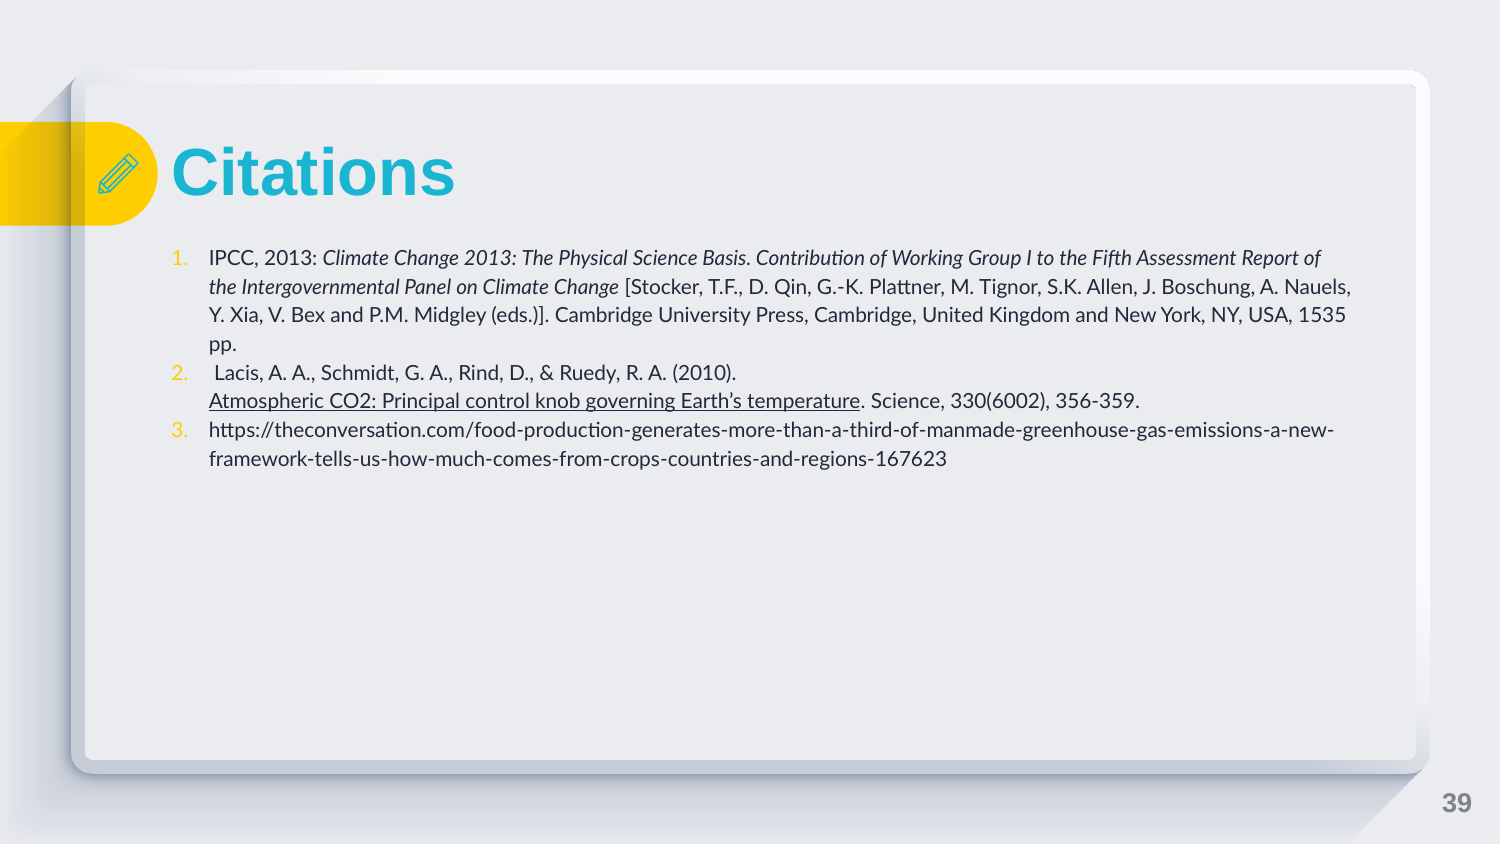

# Citations

IPCC, 2013: Climate Change 2013: The Physical Science Basis. Contribution of Working Group I to the Fifth Assessment Report of the Intergovernmental Panel on Climate Change [Stocker, T.F., D. Qin, G.-K. Plattner, M. Tignor, S.K. Allen, J. Boschung, A. Nauels, Y. Xia, V. Bex and P.M. Midgley (eds.)]. Cambridge University Press, Cambridge, United Kingdom and New York, NY, USA, 1535 pp.
 Lacis, A. A., Schmidt, G. A., Rind, D., & Ruedy, R. A. (2010). Atmospheric CO2: Principal control knob governing Earth’s temperature. Science, 330(6002), 356-359.
https://theconversation.com/food-production-generates-more-than-a-third-of-manmade-greenhouse-gas-emissions-a-new-framework-tells-us-how-much-comes-from-crops-countries-and-regions-167623
39